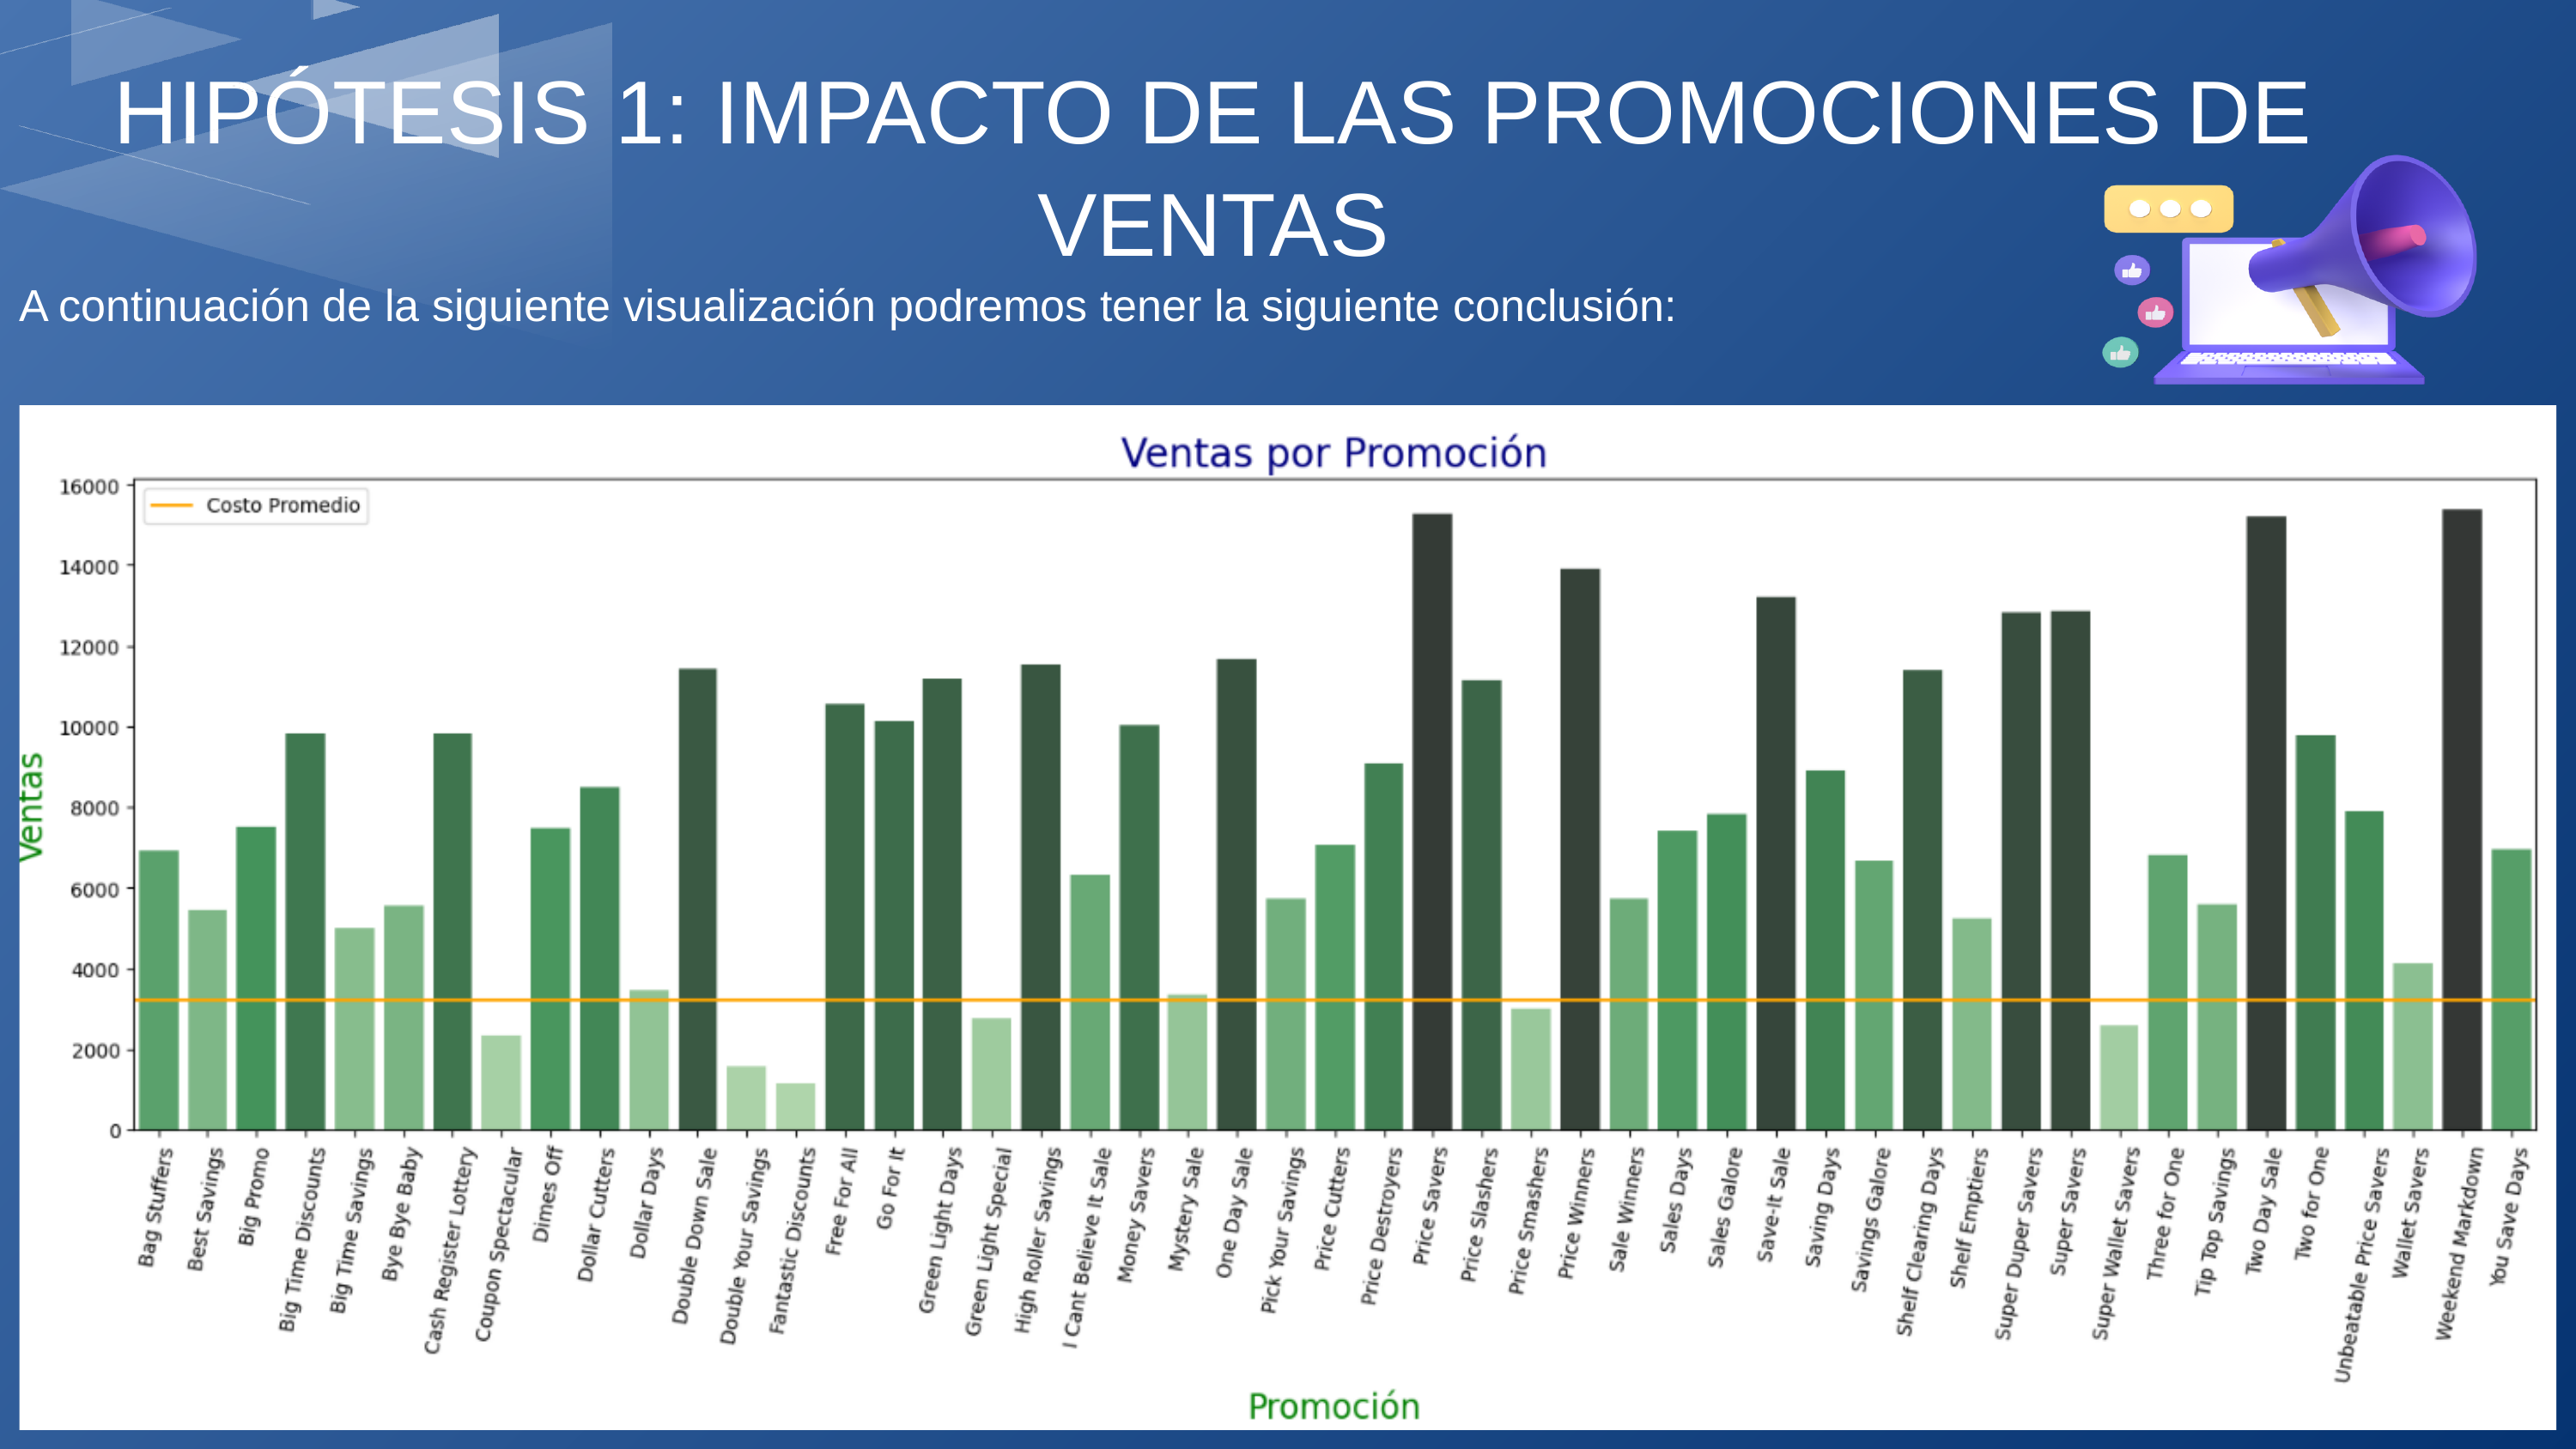

HIPÓTESIS 1: IMPACTO DE LAS PROMOCIONES DE VENTAS

A continuación de la siguiente visualización podremos tener la siguiente conclusión: